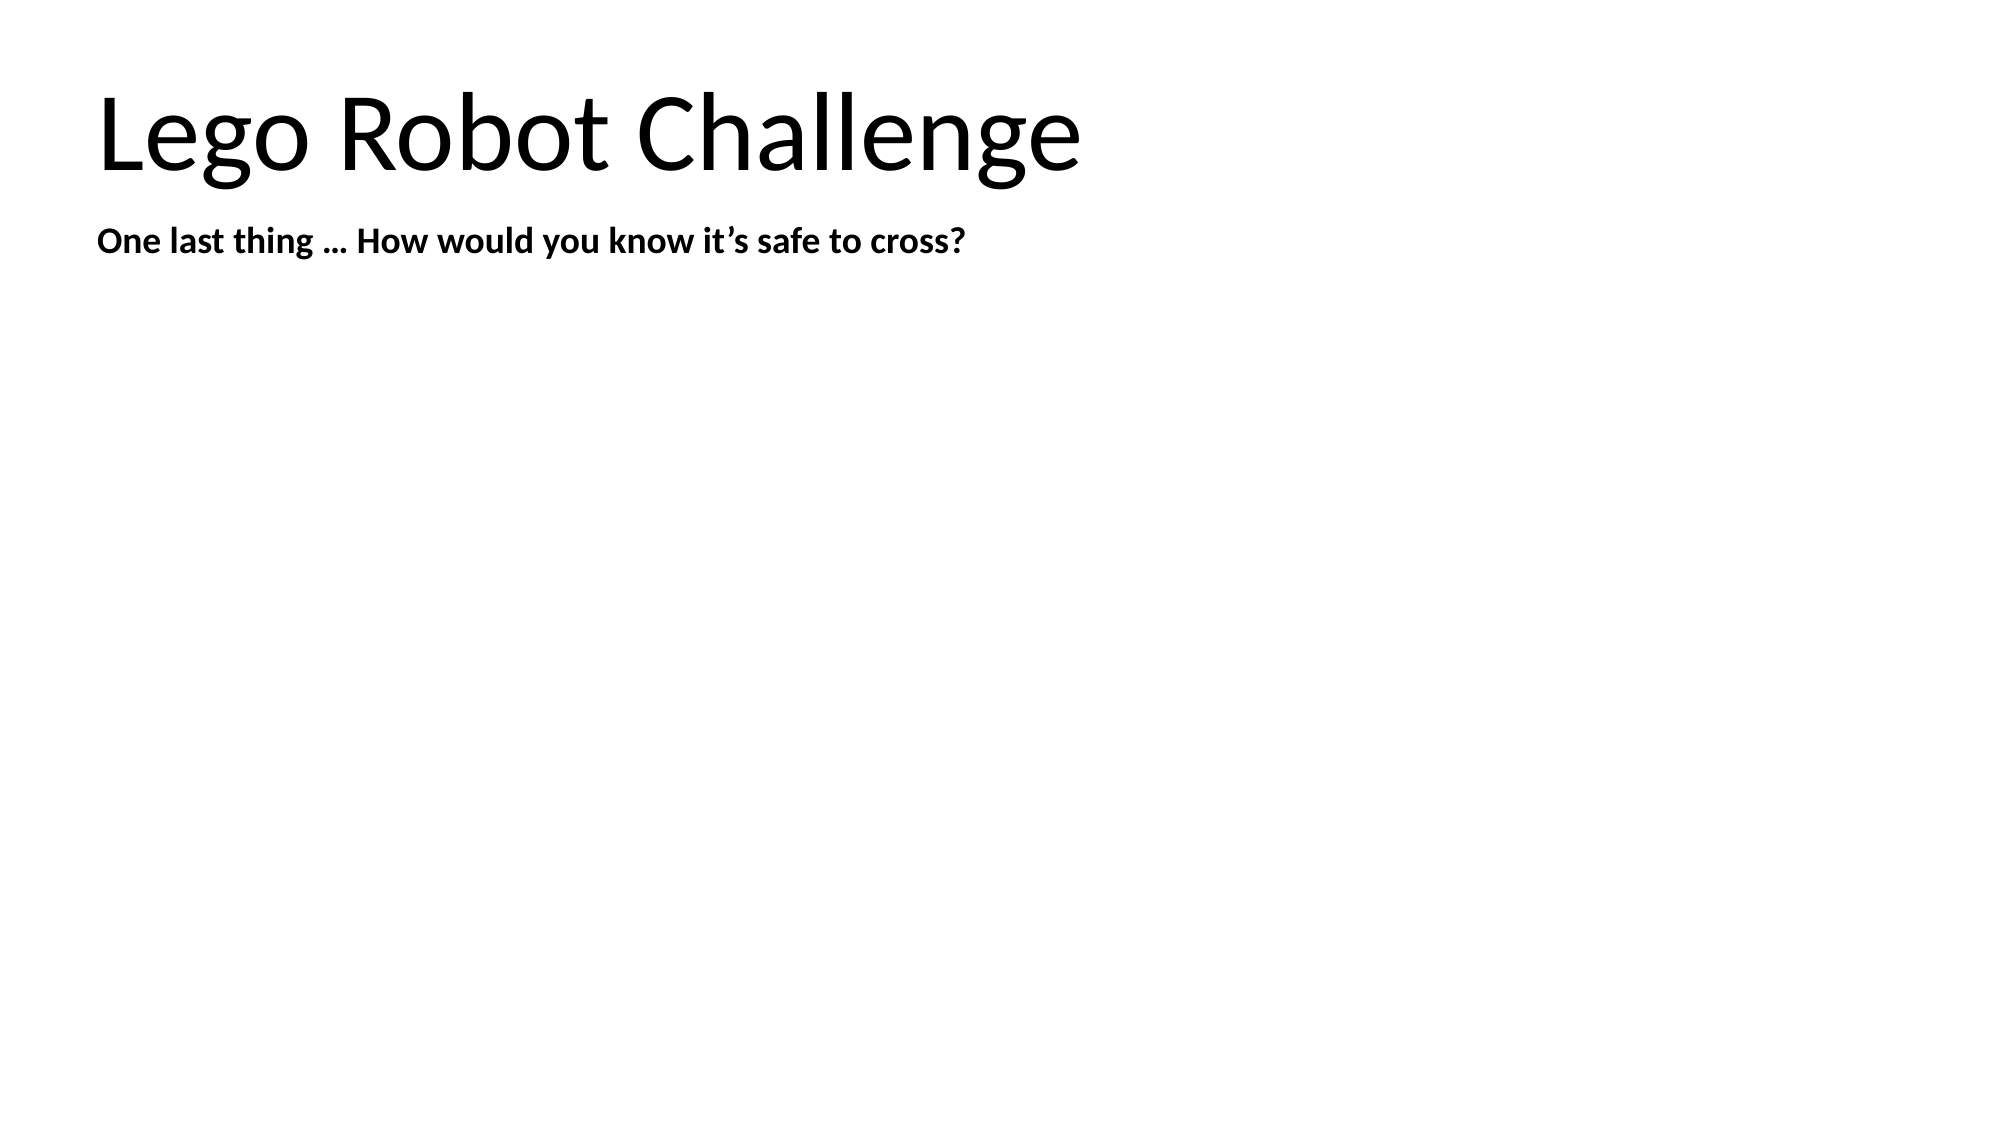

Lego Robot Challenge
One last thing … How would you know it’s safe to cross?